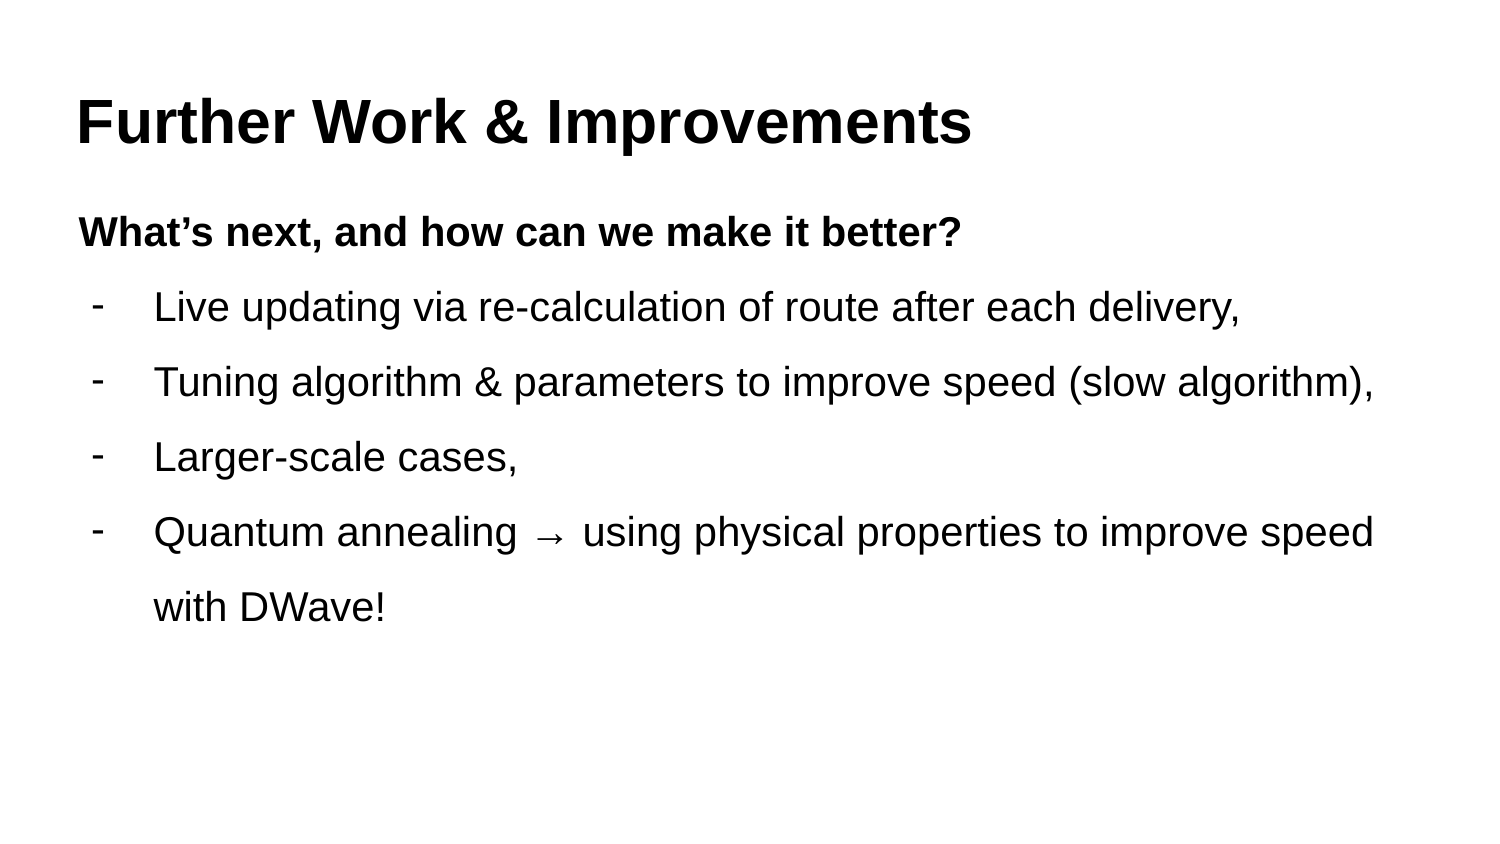

Further Work & Improvements
What’s next, and how can we make it better?
Live updating via re-calculation of route after each delivery,
Tuning algorithm & parameters to improve speed (slow algorithm),
Larger-scale cases,
Quantum annealing → using physical properties to improve speed with DWave!